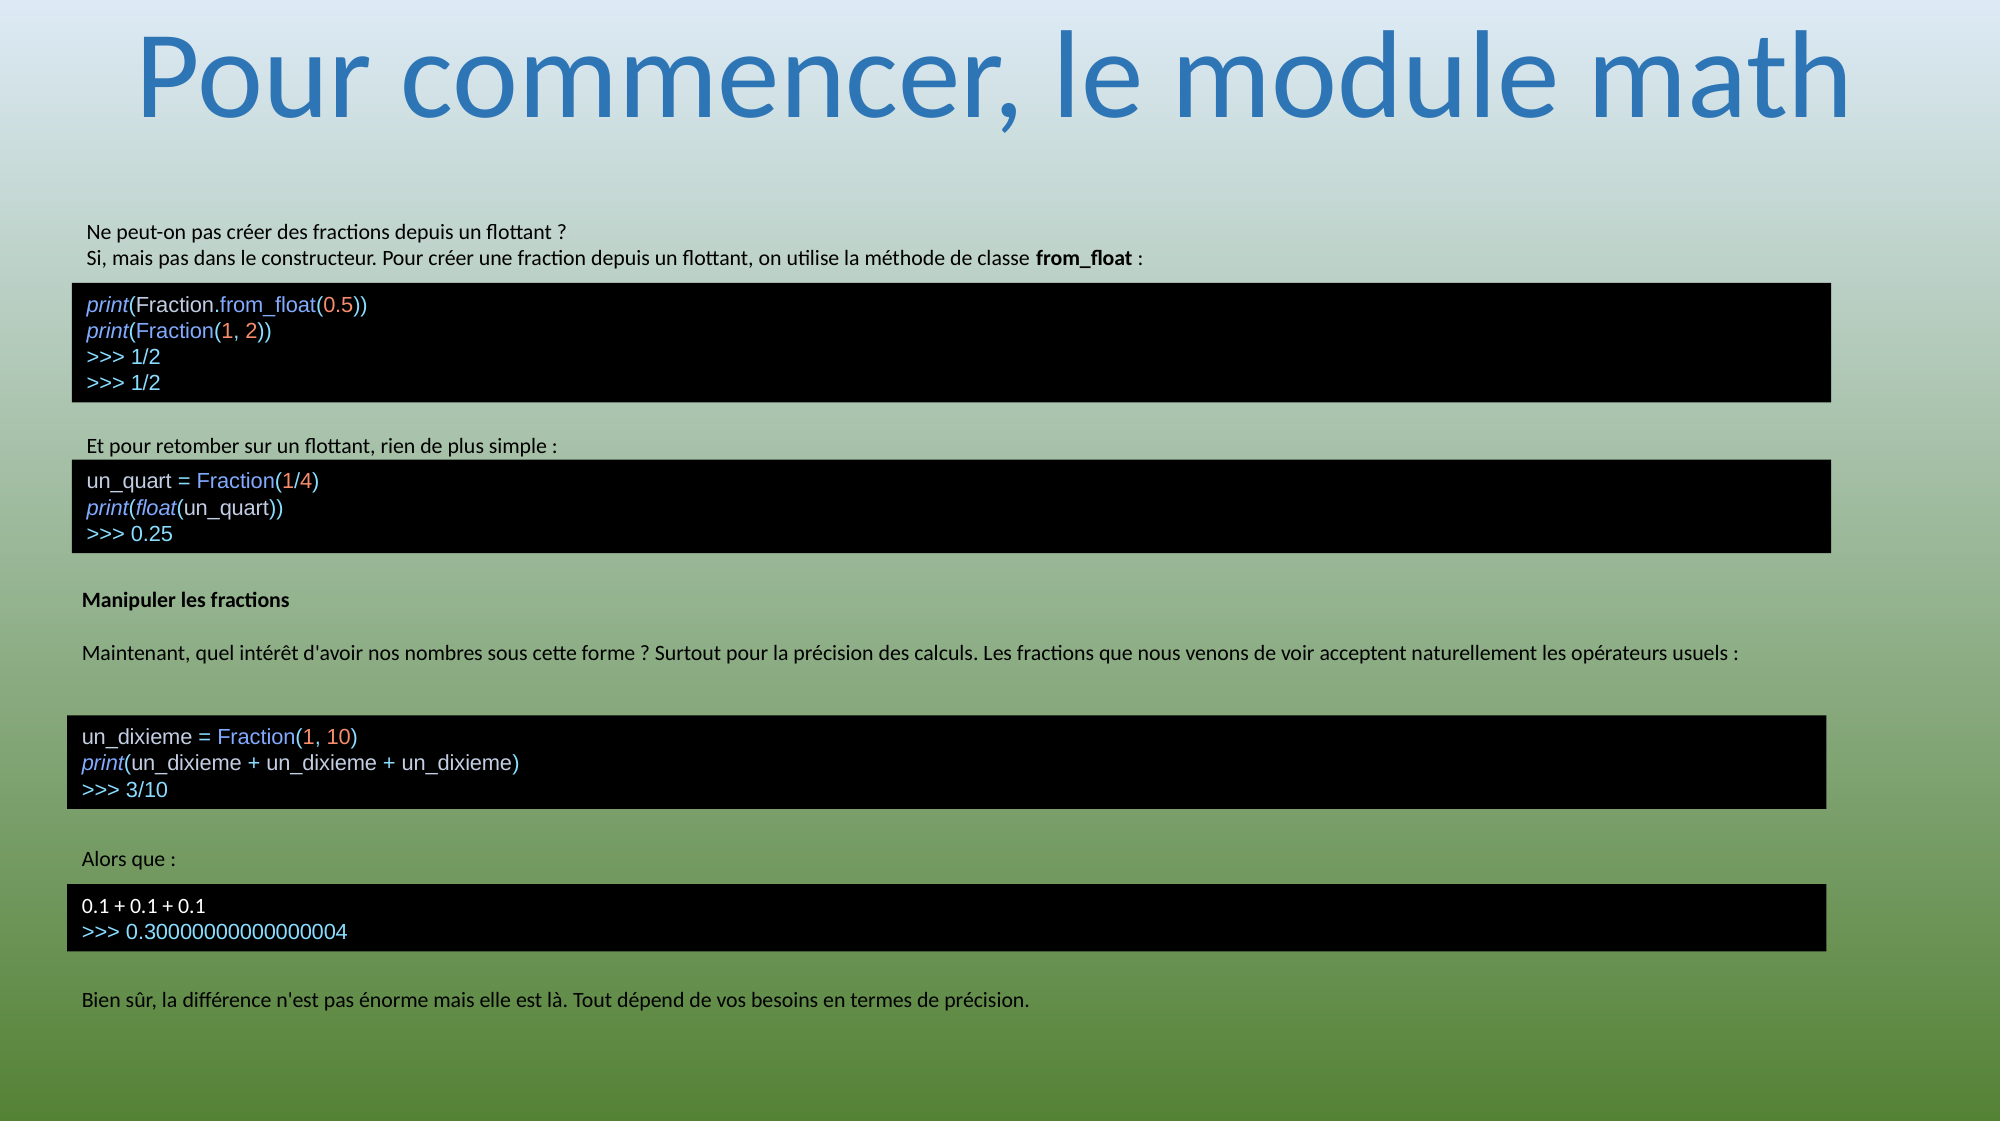

# Pour commencer, le module math
Ne peut-on pas créer des fractions depuis un flottant ?
Si, mais pas dans le constructeur. Pour créer une fraction depuis un flottant, on utilise la méthode de classe from_float :
print(Fraction.from_float(0.5))
print(Fraction(1, 2))
>>> 1/2
>>> 1/2
Et pour retomber sur un flottant, rien de plus simple :
un_quart = Fraction(1/4)
print(float(un_quart))
>>> 0.25
Manipuler les fractions

Maintenant, quel intérêt d'avoir nos nombres sous cette forme ? Surtout pour la précision des calculs. Les fractions que nous venons de voir acceptent naturellement les opérateurs usuels :
un_dixieme = Fraction(1, 10)
print(un_dixieme + un_dixieme + un_dixieme)
>>> 3/10
Alors que :
0.1 + 0.1 + 0.1
>>> 0.30000000000000004
Bien sûr, la différence n'est pas énorme mais elle est là. Tout dépend de vos besoins en termes de précision.

578